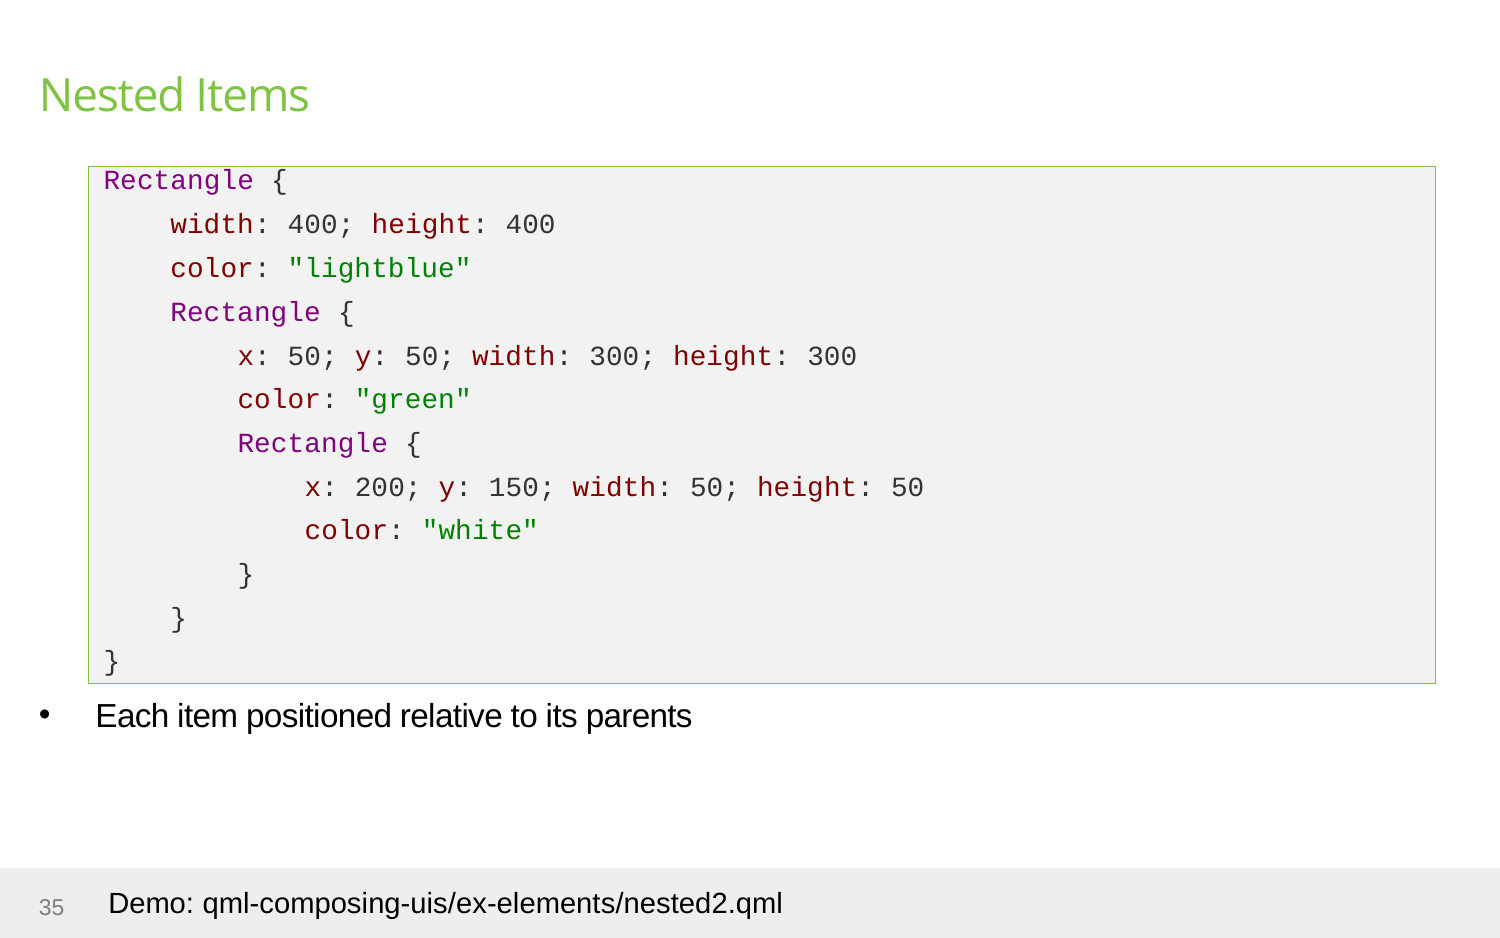

# Nested Items
Rectangle {
    width: 400; height: 400
    color: "lightblue"
    Rectangle {
        x: 50; y: 50; width: 300; height: 300
        color: "green"
        Rectangle {
            x: 200; y: 150; width: 50; height: 50
            color: "white"
        }
    }
}
Each item positioned relative to its parents
35
Demo: qml-composing-uis/ex-elements/nested2.qml